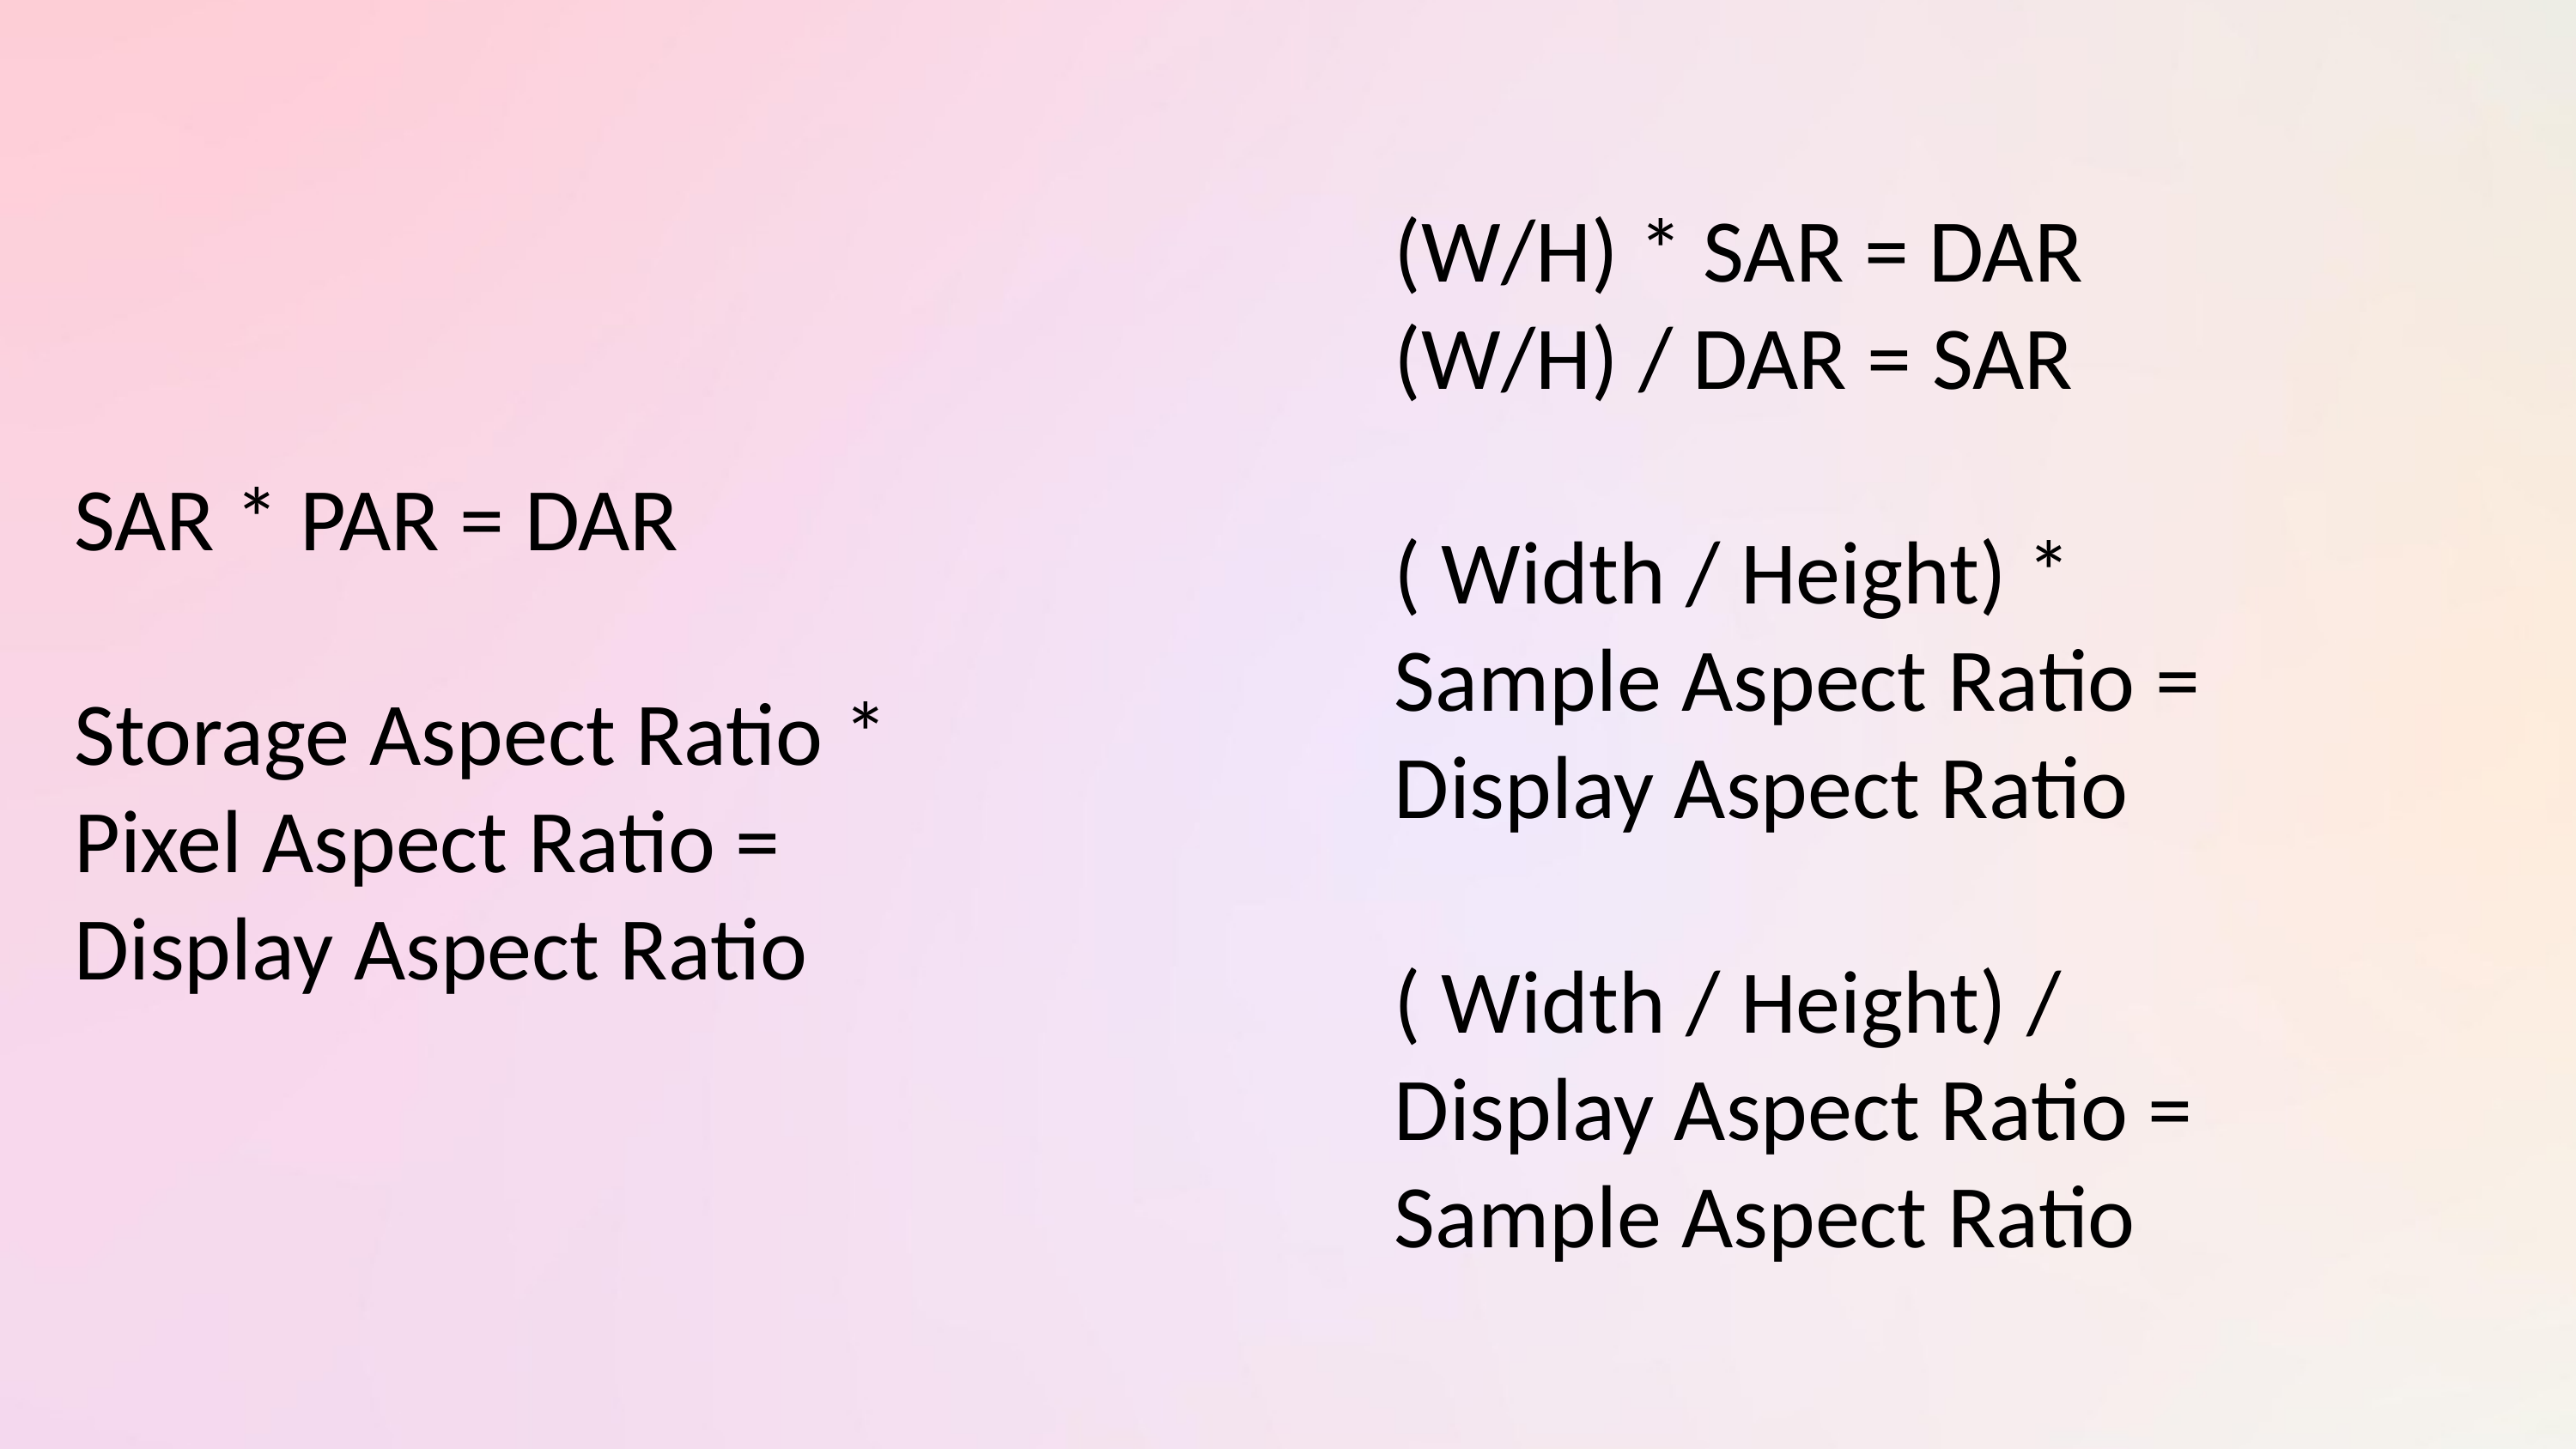

SAR * PAR = DAR

Storage Aspect Ratio * Pixel Aspect Ratio = Display Aspect Ratio
(W/H) * SAR = DAR
(W/H) / DAR = SAR

( Width / Height) *
Sample Aspect Ratio = Display Aspect Ratio

( Width / Height) /
Display Aspect Ratio = Sample Aspect Ratio